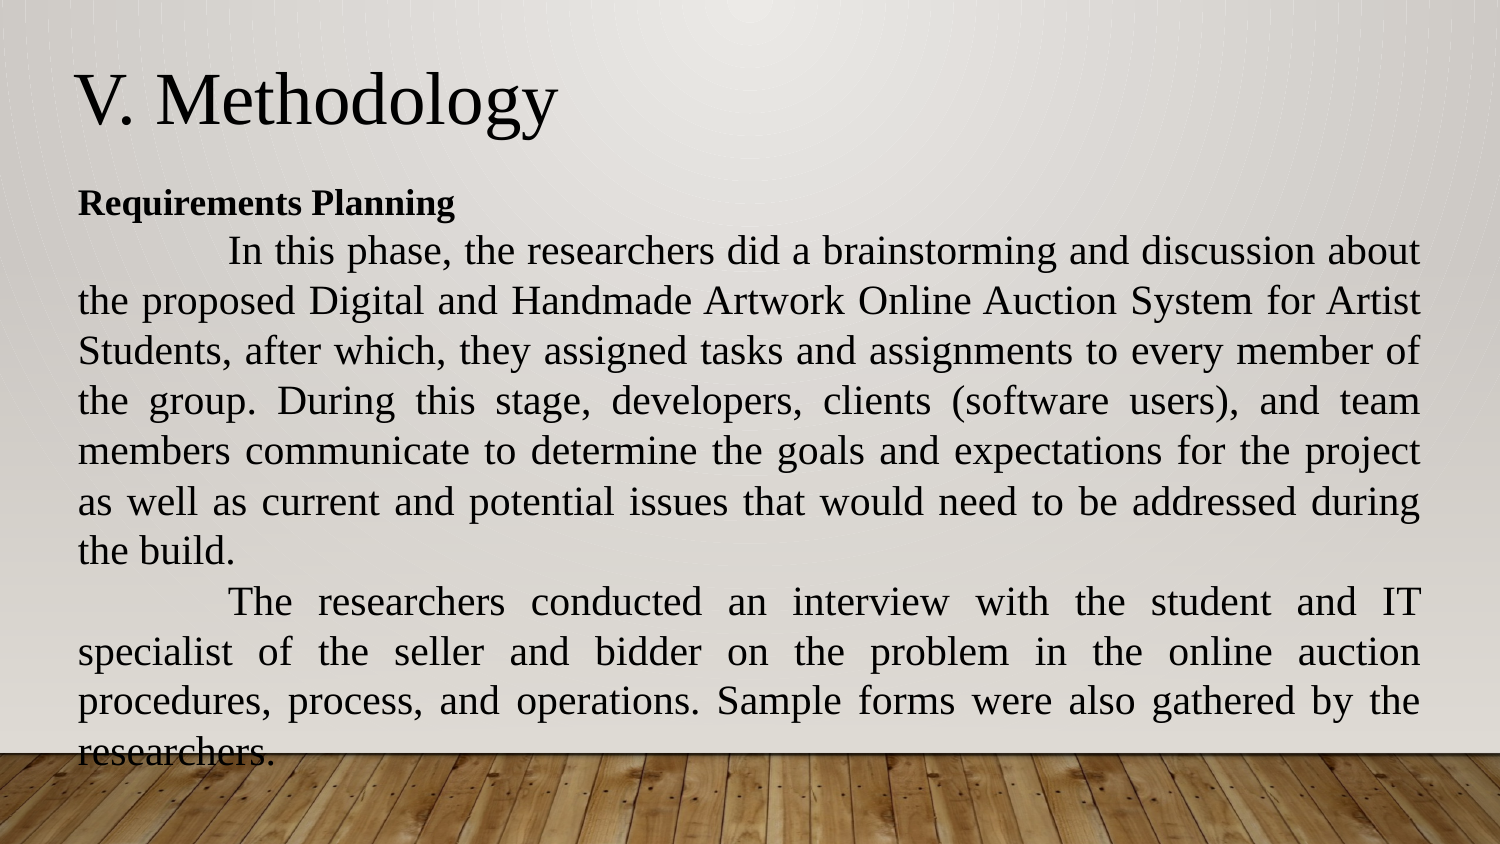

V. Methodology
Requirements Planning
	In this phase, the researchers did a brainstorming and discussion about the proposed Digital and Handmade Artwork Online Auction System for Artist Students, after which, they assigned tasks and assignments to every member of the group. During this stage, developers, clients (software users), and team members communicate to determine the goals and expectations for the project as well as current and potential issues that would need to be addressed during the build.
	The researchers conducted an interview with the student and IT specialist of the seller and bidder on the problem in the online auction procedures, process, and operations. Sample forms were also gathered by the researchers.